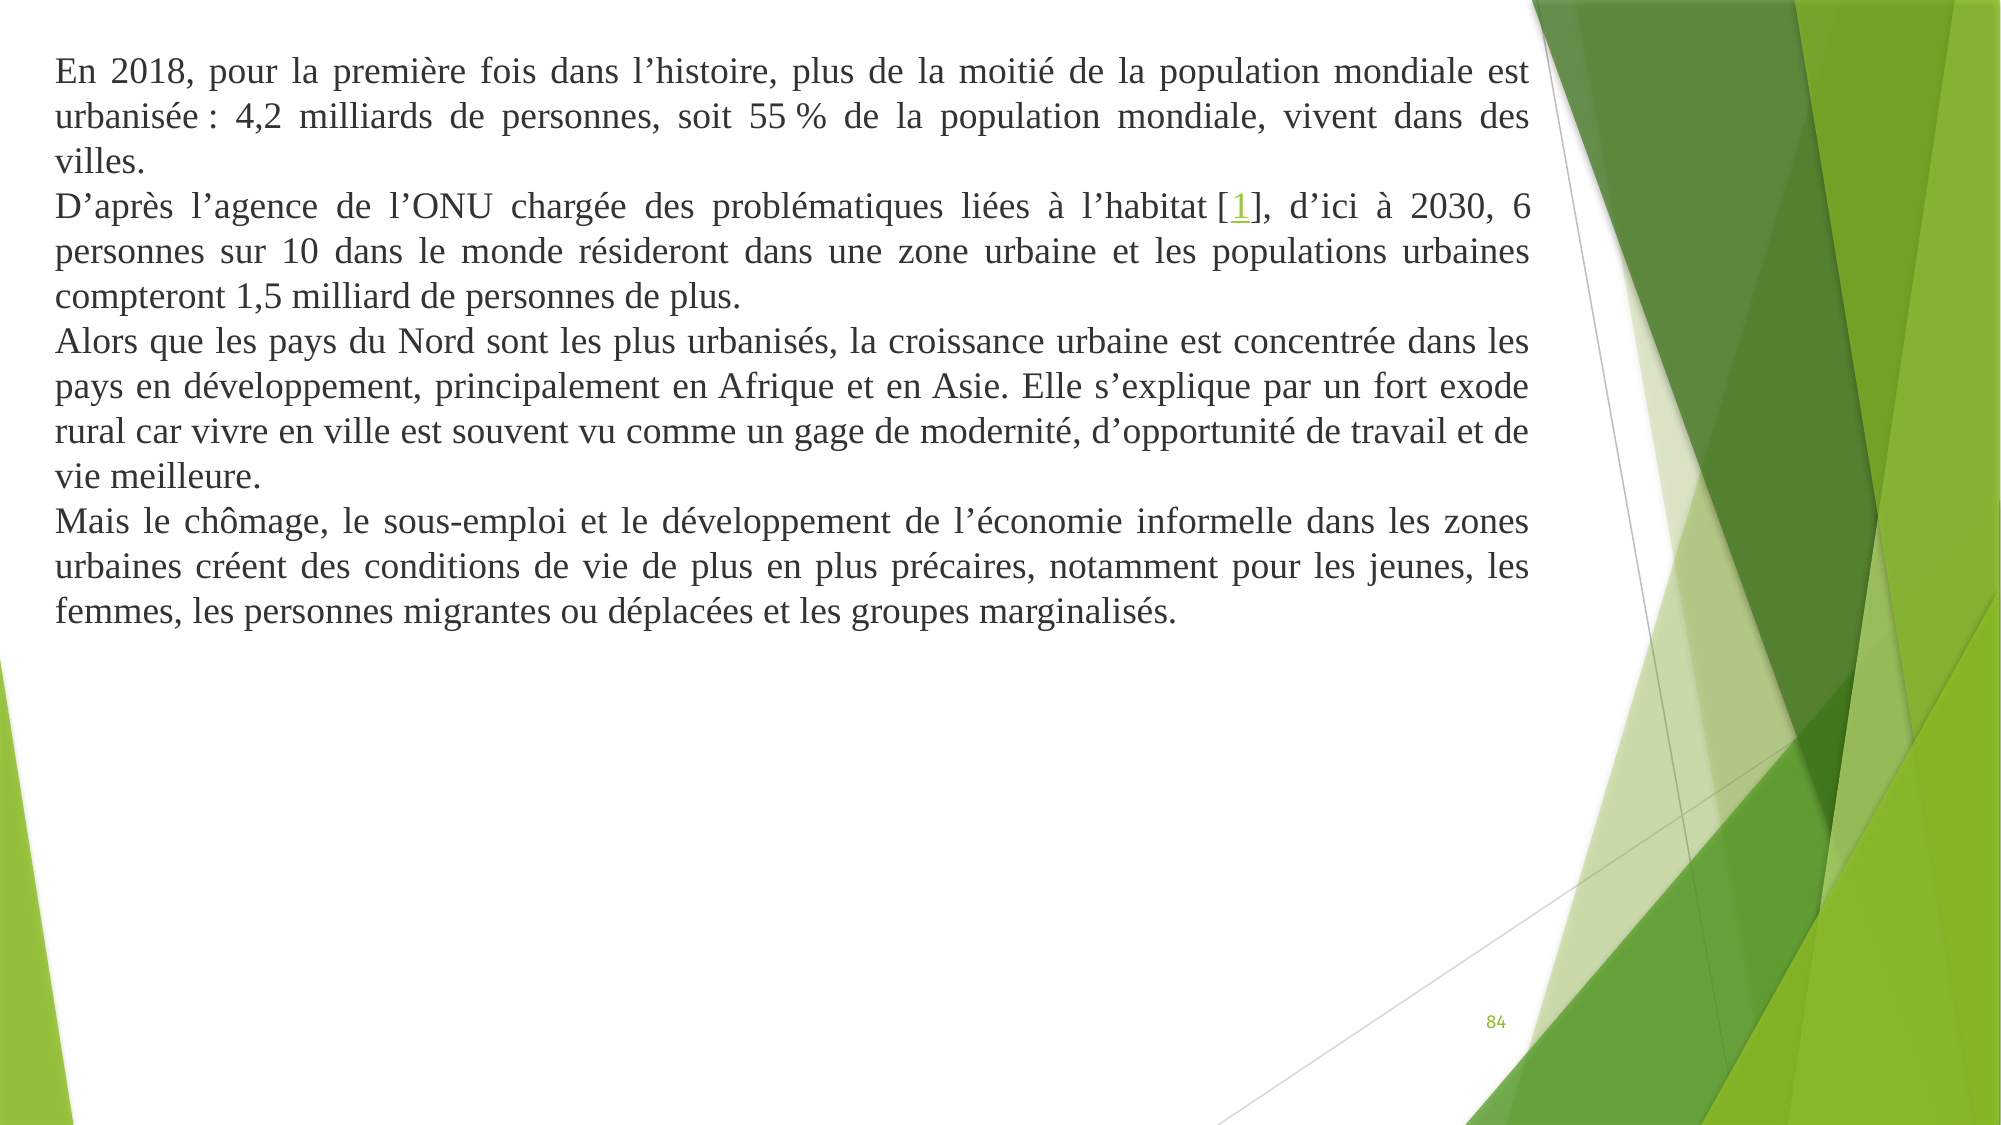

En 2018, pour la première fois dans l’histoire, plus de la moitié de la population mondiale est urbanisée : 4,2 milliards de personnes, soit 55 % de la population mondiale, vivent dans des villes.
D’après l’agence de l’ONU chargée des problématiques liées à l’habitat [1], d’ici à 2030, 6 personnes sur 10 dans le monde résideront dans une zone urbaine et les populations urbaines compteront 1,5 milliard de personnes de plus.
Alors que les pays du Nord sont les plus urbanisés, la croissance urbaine est concentrée dans les pays en développement, principalement en Afrique et en Asie. Elle s’explique par un fort exode rural car vivre en ville est souvent vu comme un gage de modernité, d’opportunité de travail et de vie meilleure.
Mais le chômage, le sous-emploi et le développement de l’économie informelle dans les zones urbaines créent des conditions de vie de plus en plus précaires, notamment pour les jeunes, les femmes, les personnes migrantes ou déplacées et les groupes marginalisés.
84